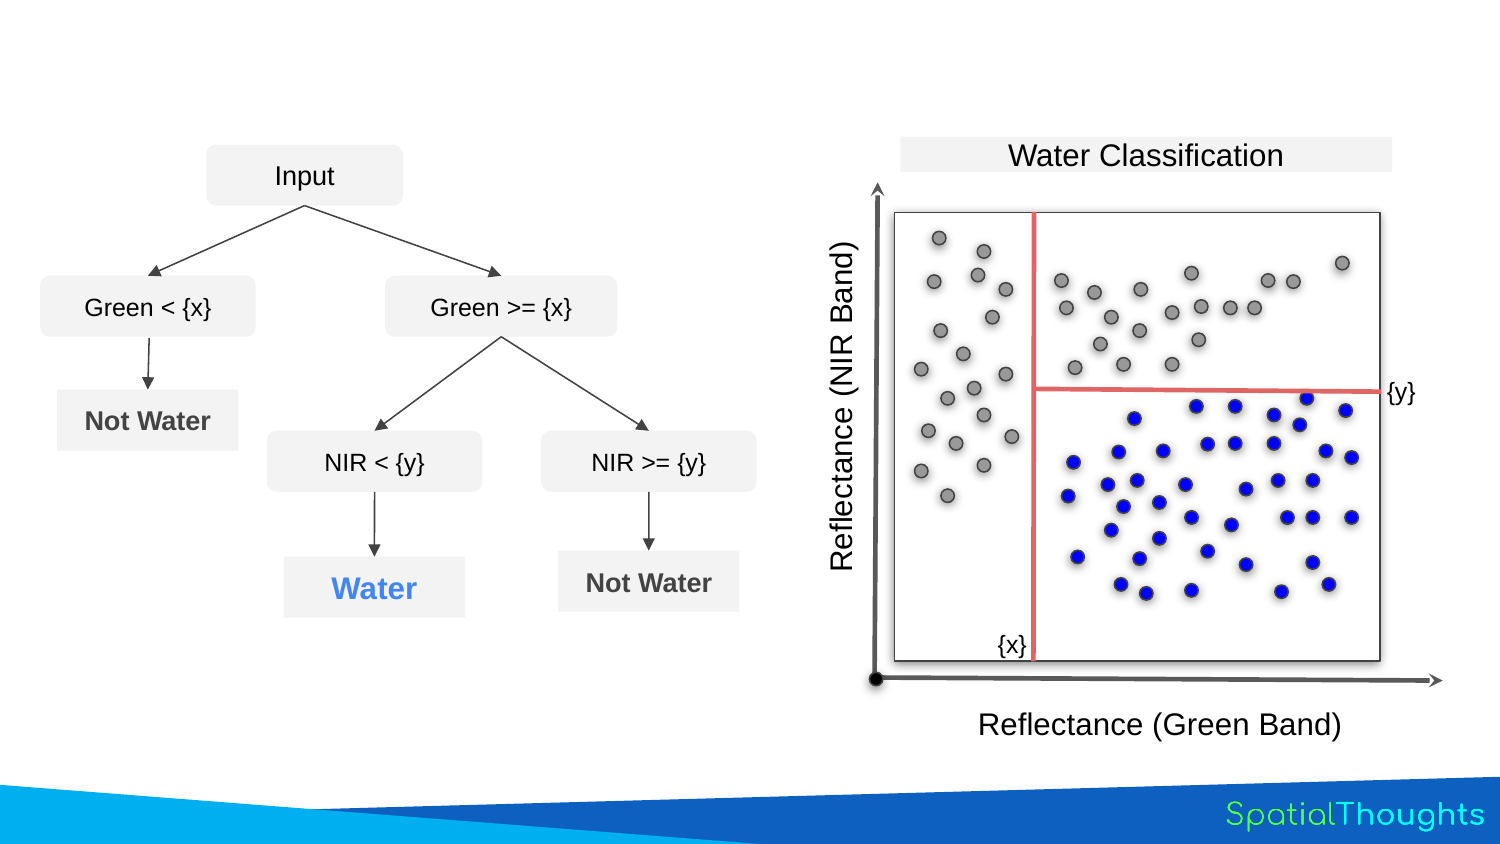

Water Classification

Reflectance (NIR Band)

Reflectance (Green Band)
Input
Green < {x}
Green >= {x}
{x}
NIR < {y}
NIR >= {y}
Not Water
Not Water
Water
{y}